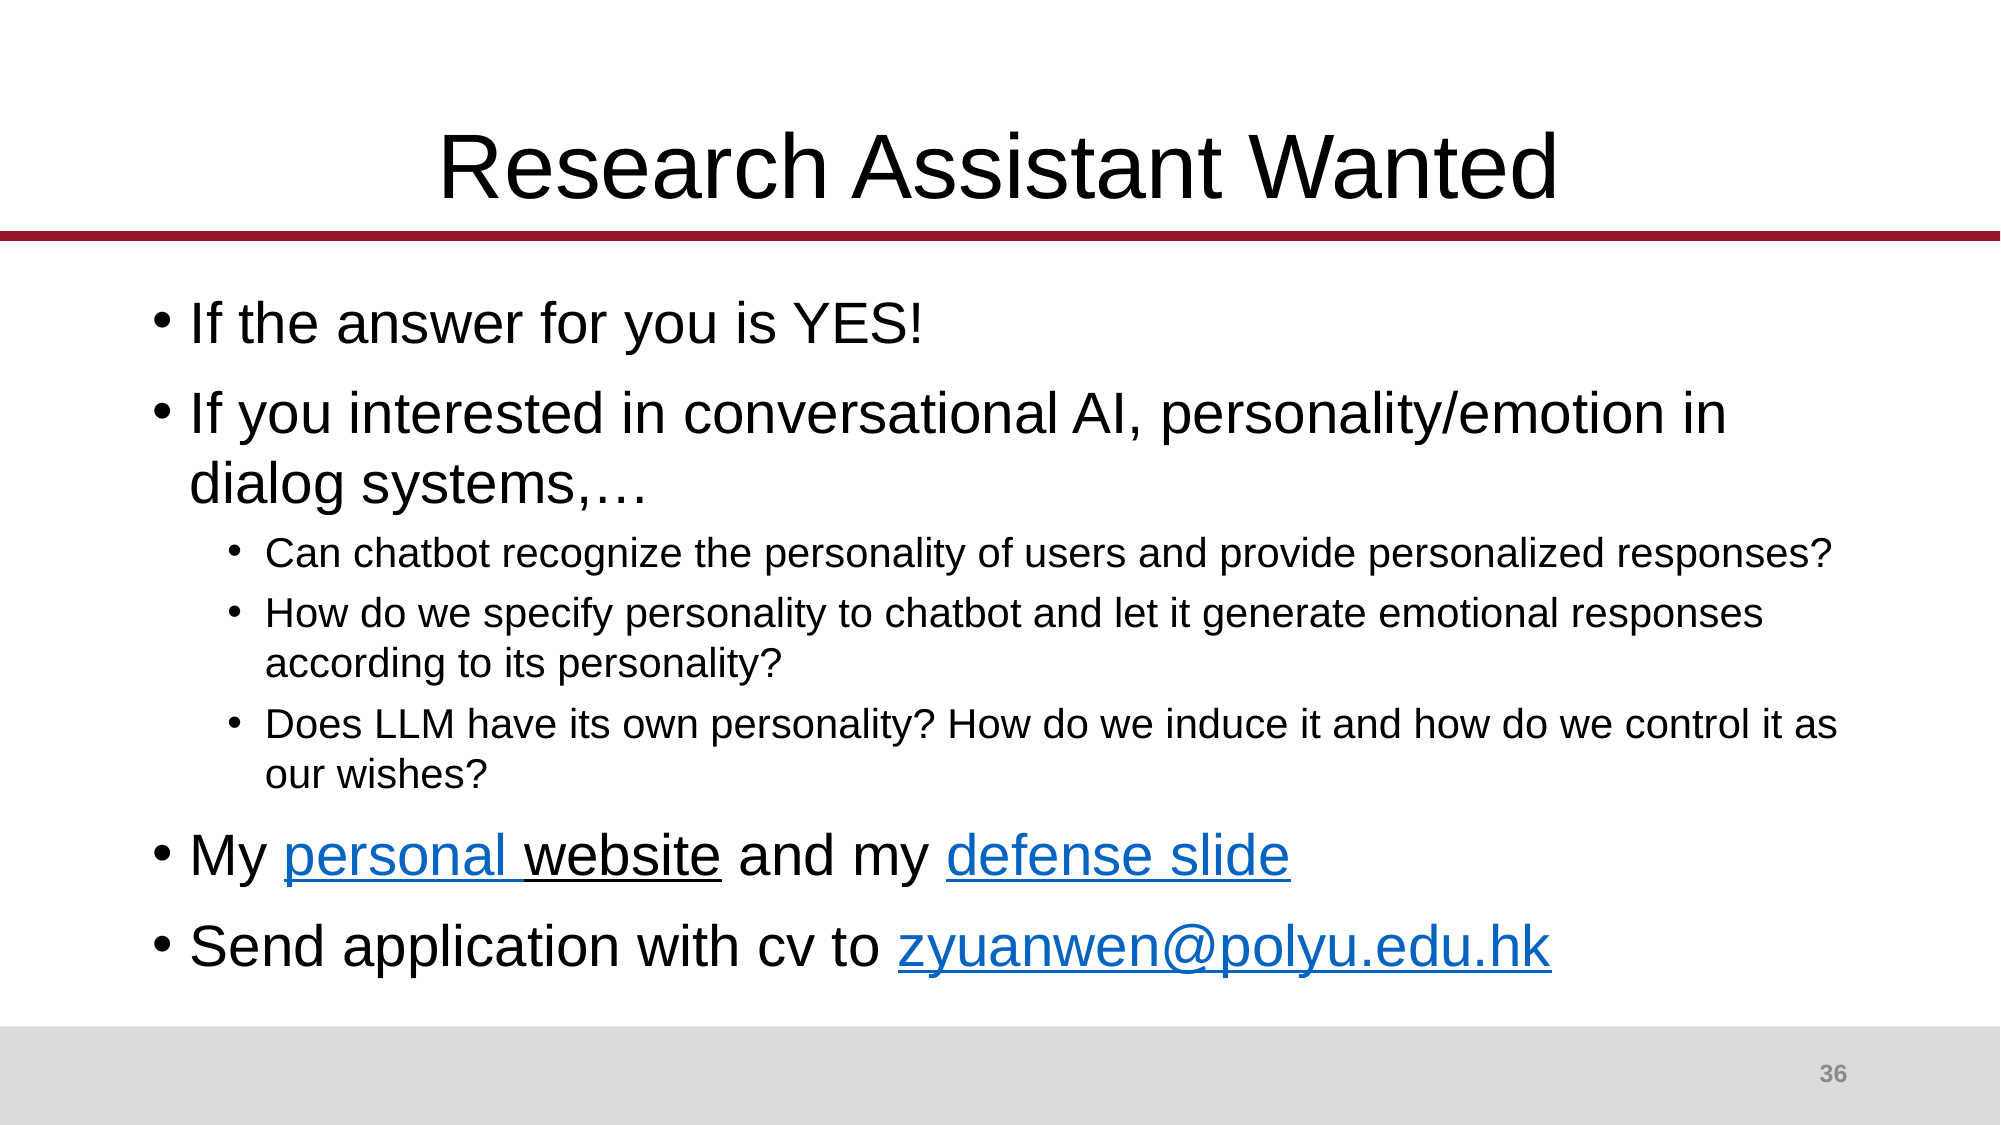

# Research Assistant Wanted
If the answer for you is YES!
If you interested in conversational AI, personality/emotion in dialog systems,…
Can chatbot recognize the personality of users and provide personalized responses?
How do we specify personality to chatbot and let it generate emotional responses according to its personality?
Does LLM have its own personality? How do we induce it and how do we control it as our wishes?
My personal website and my defense slide
Send application with cv to zyuanwen@polyu.edu.hk

36